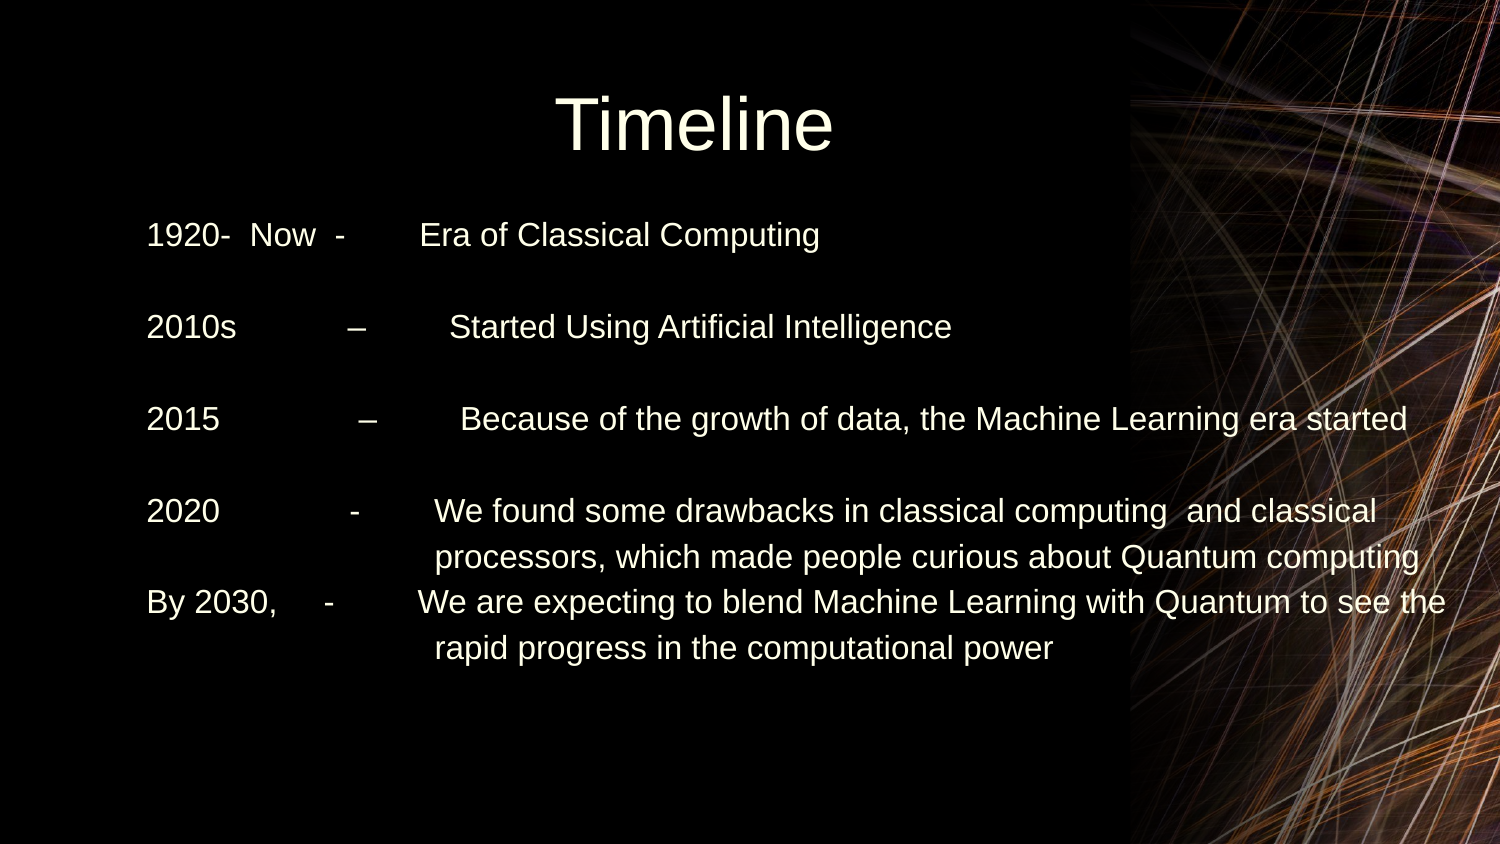

# Timeline
1920-  Now  -        Era of Classical Computing

2010s            –         Started Using Artificial Intelligence

2015               –         Because of the growth of data, the Machine Learning era started

2020              -        We found some drawbacks in classical computing  and classical 	               processors, which made people curious about Quantum computing
By 2030,     -         We are expecting to blend Machine Learning with Quantum to see the 	               rapid progress in the computational power